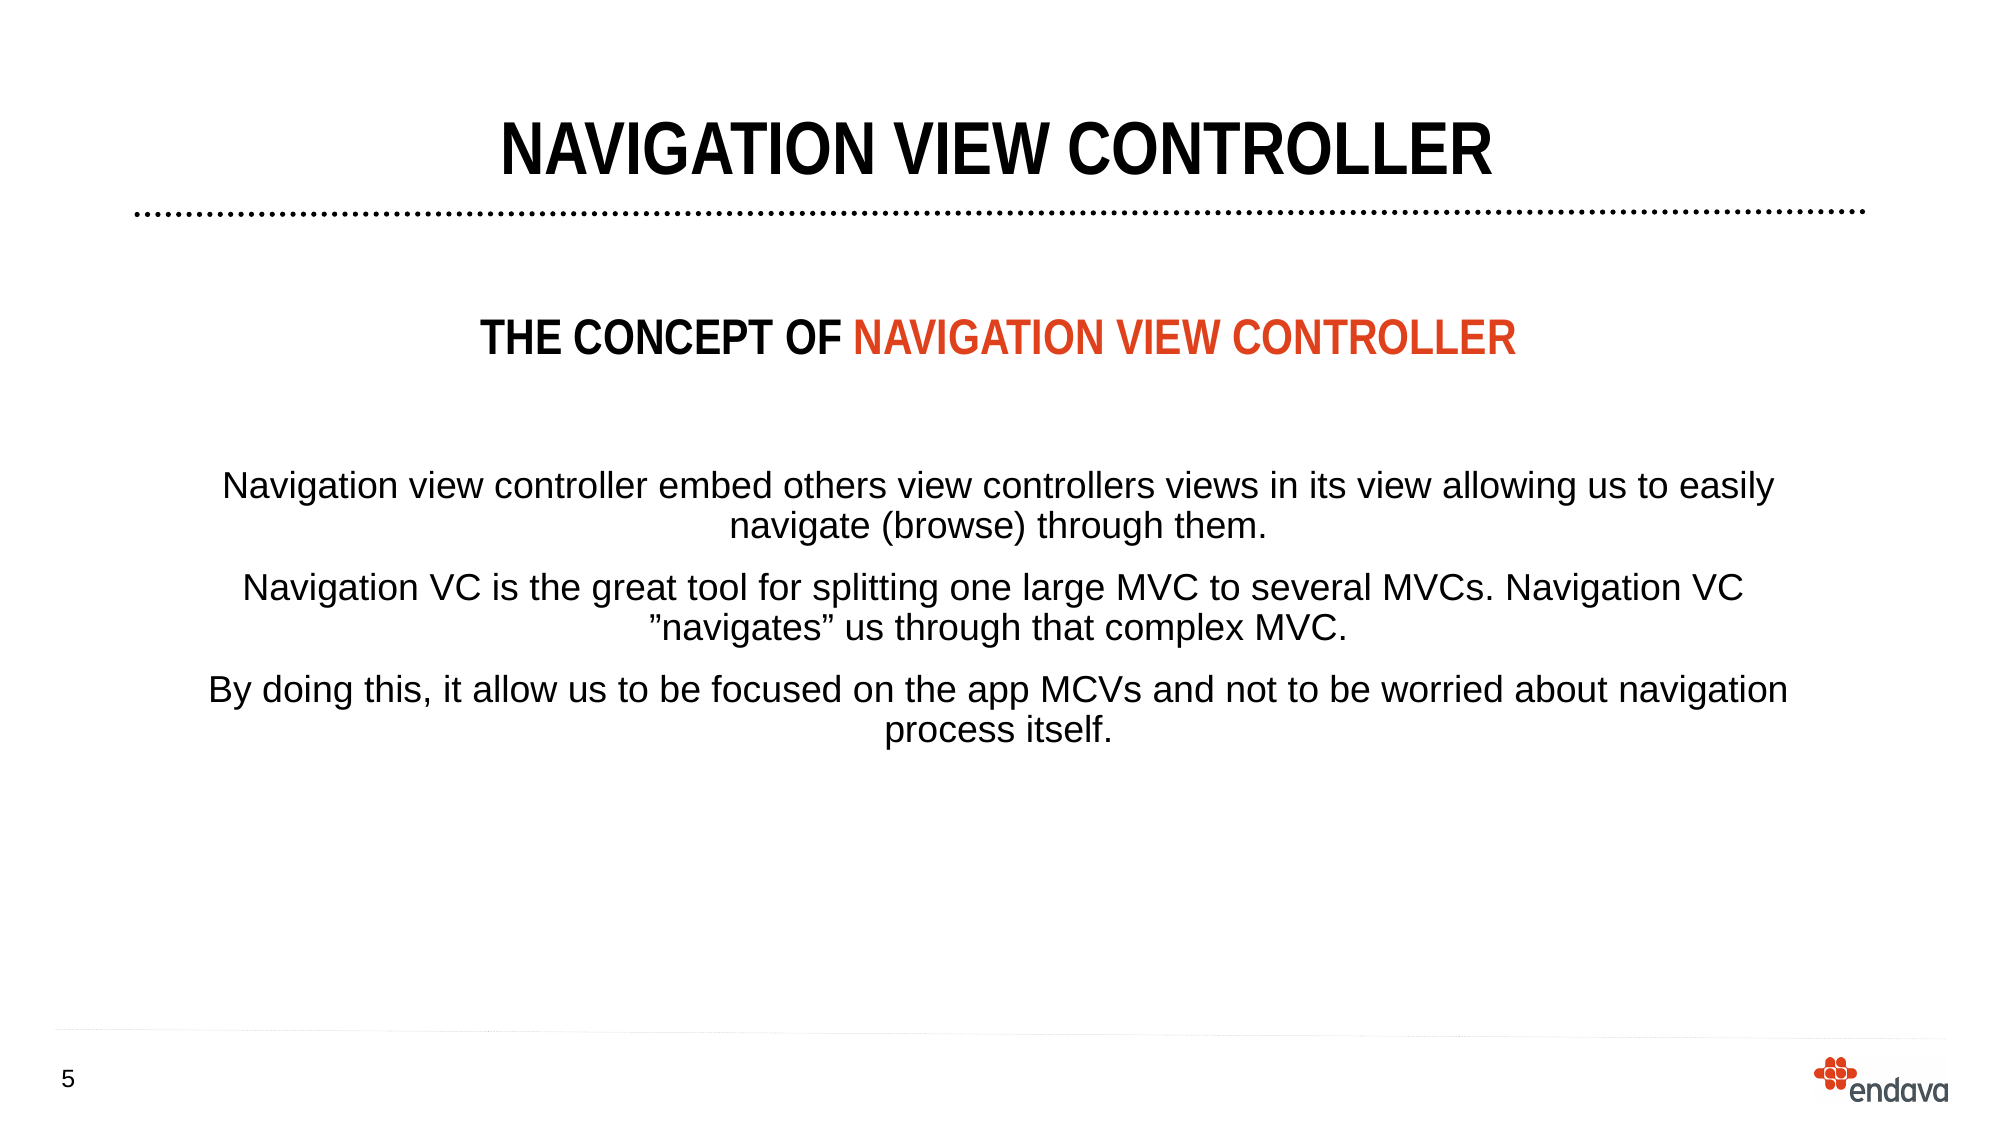

# NAVIGATION View Controller
THE concept of NAVigation View controller
Navigation view controller embed others view controllers views in its view allowing us to easily navigate (browse) through them.
Navigation VC is the great tool for splitting one large MVC to several MVCs. Navigation VC  ”navigates” us through that complex MVC.
By doing this, it allow us to be focused on the app MCVs and not to be worried about navigation process itself.